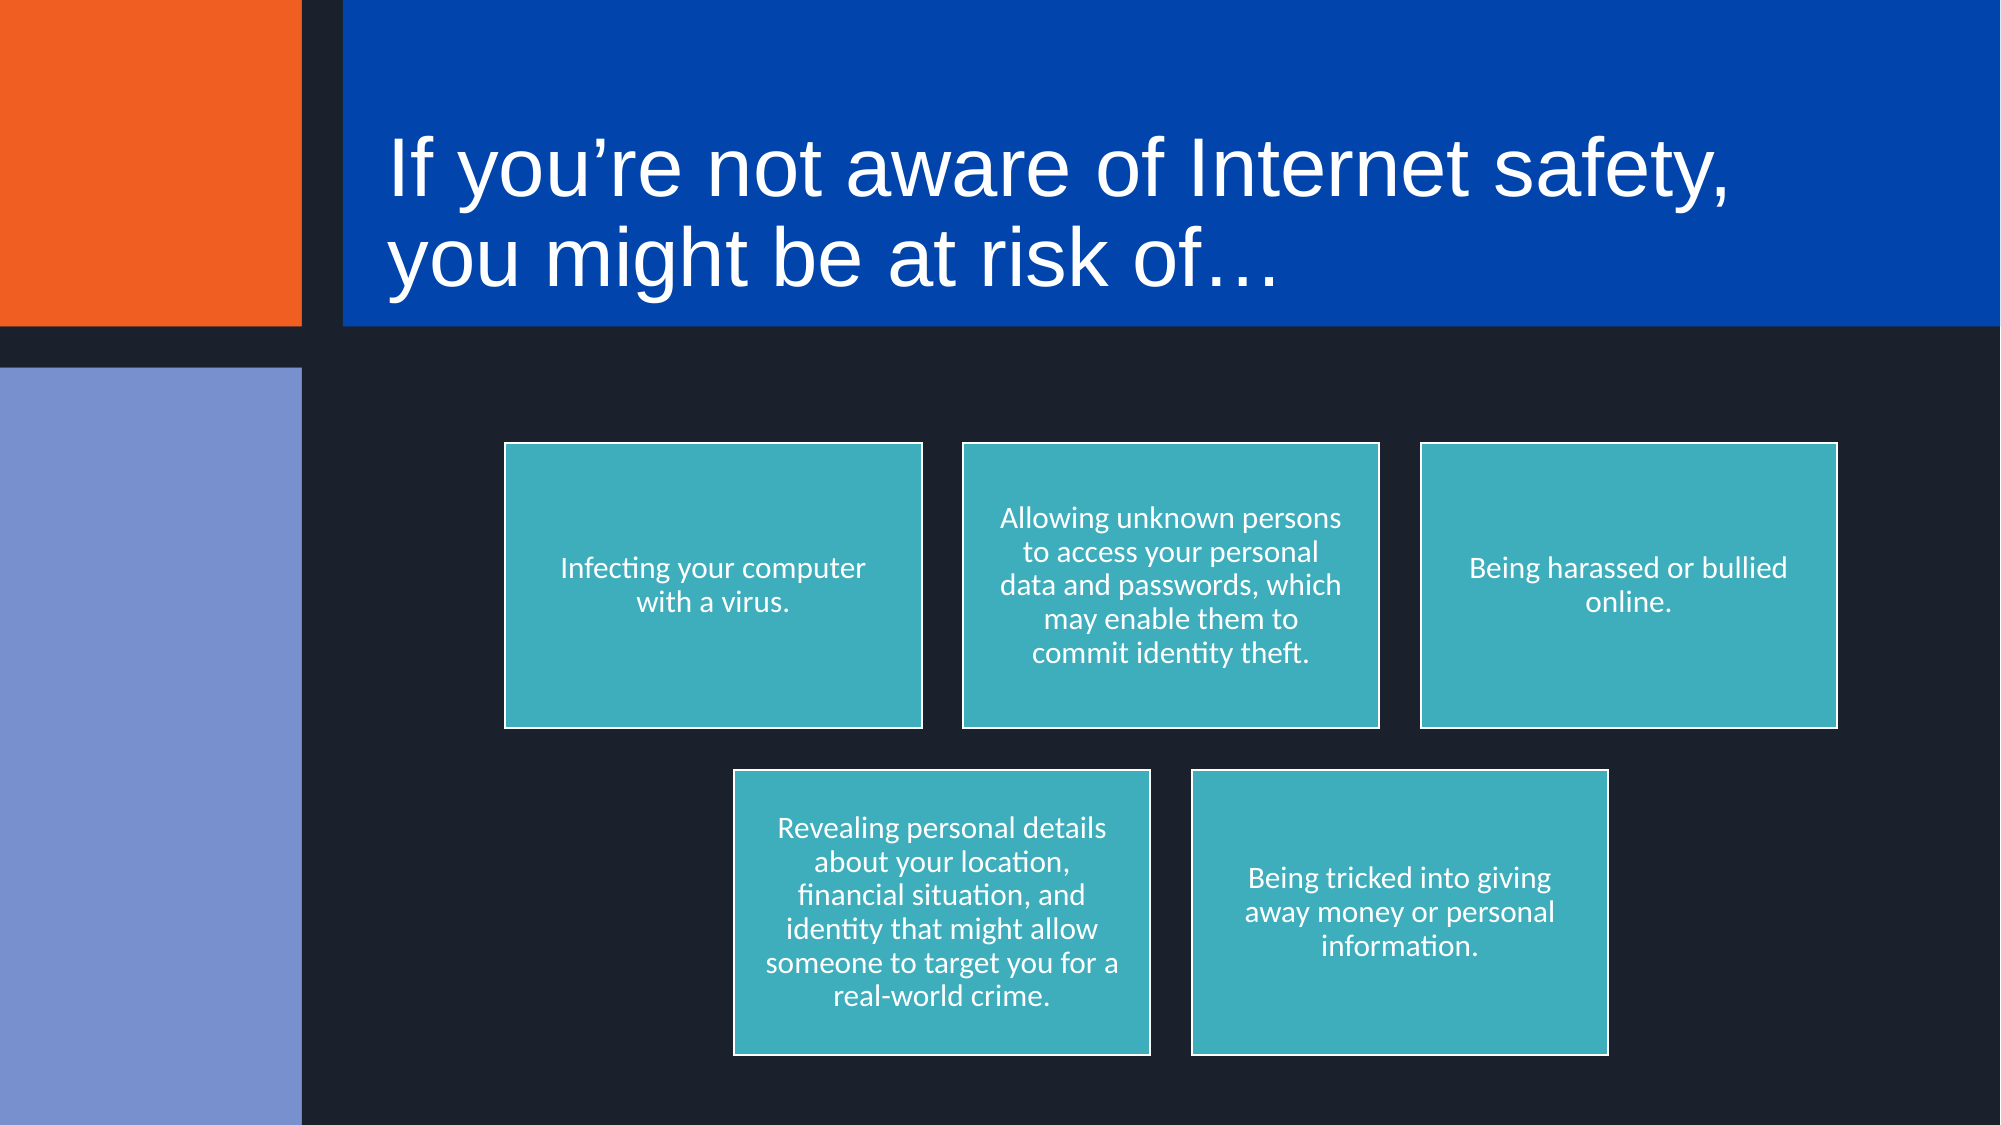

# If you’re not aware of Internet safety, you might be at risk of…

Infecting your computer with a virus.

Allowing unknown persons to access your personal data and passwords, which may enable them to commit identity theft.

Being harassed or bullied online.

Revealing personal details about your location, financial situation, and identity that might allow someone to target you for a real-world crime.

Being tricked into giving away money or personal information.